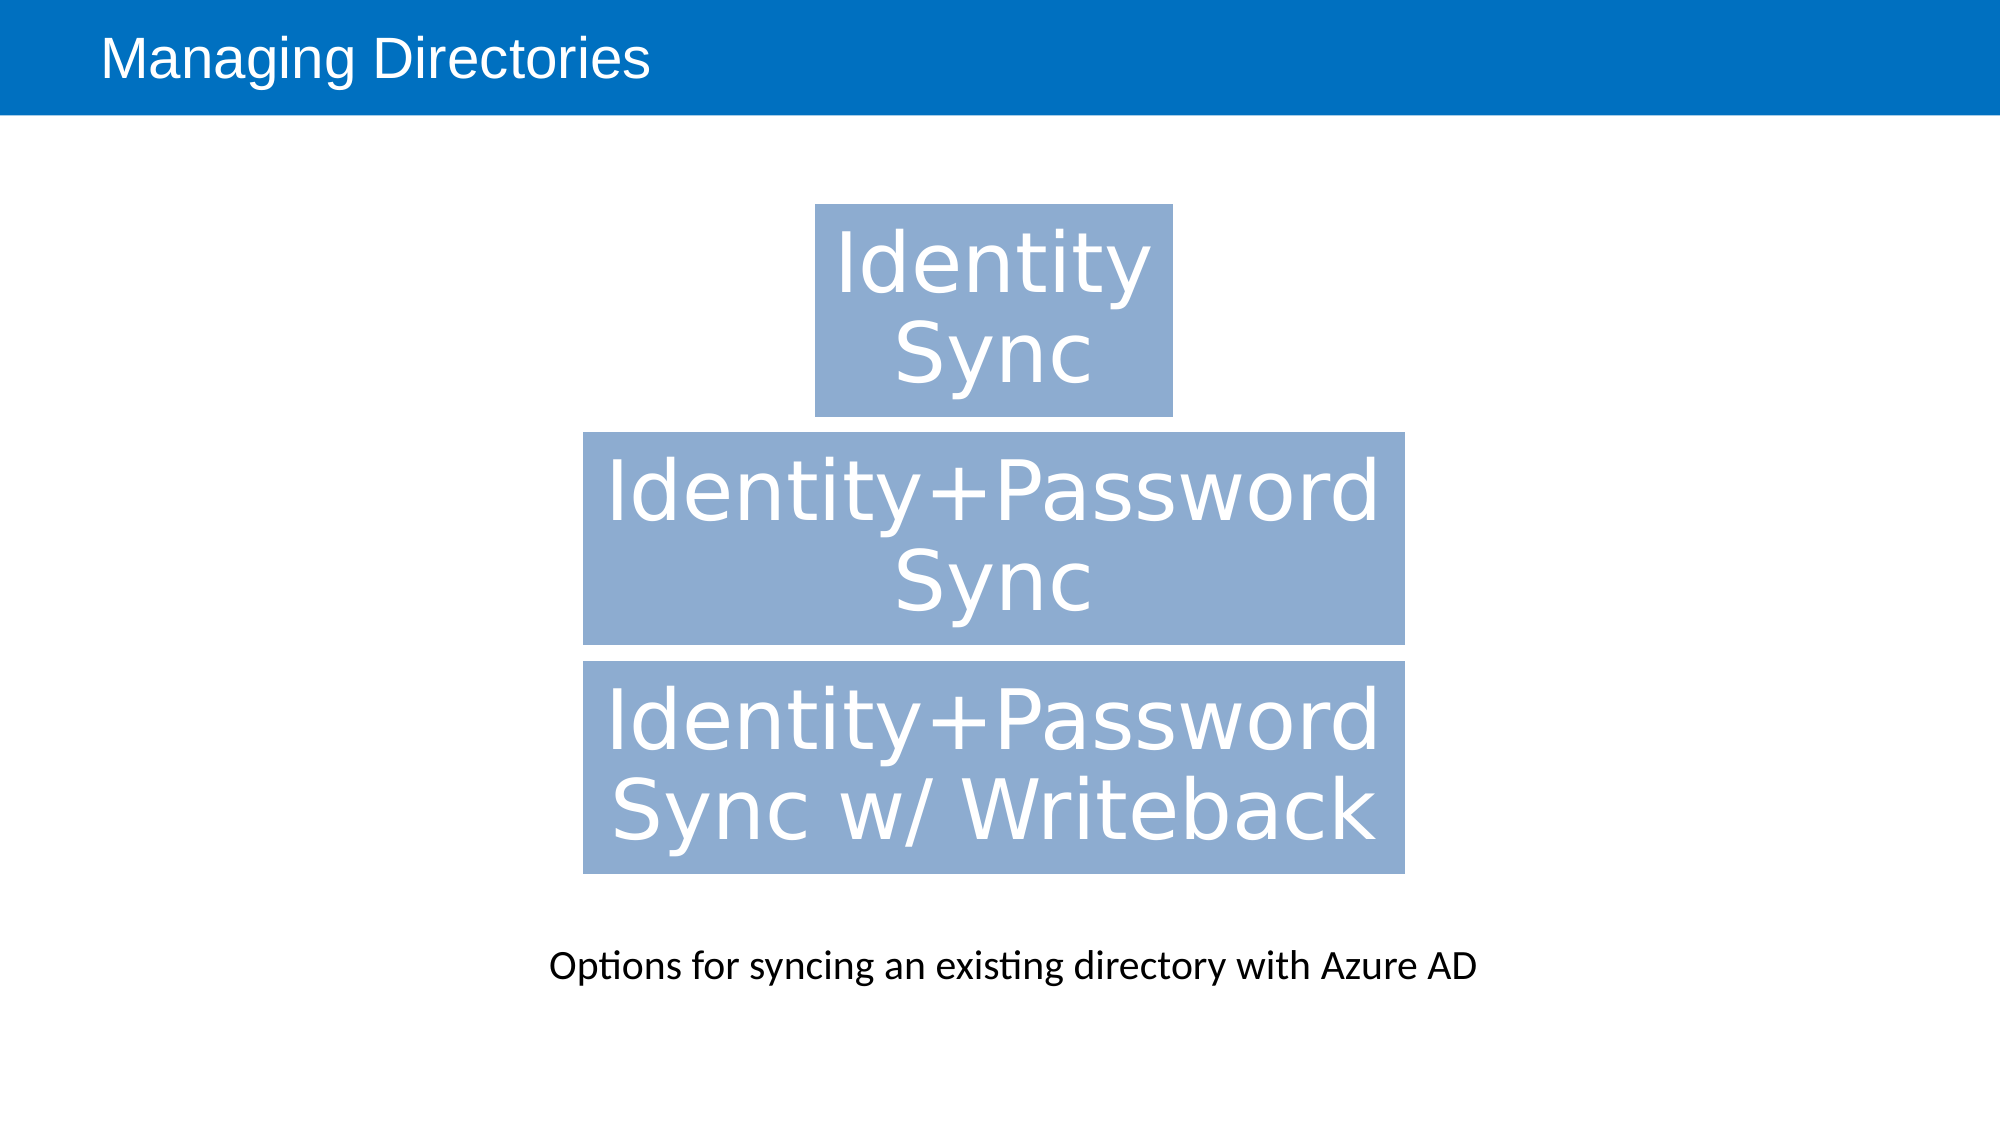

# Managing Directories
Identity Sync
Identity+Password Sync
Identity+Password Sync w/ Writeback
Options for syncing an existing directory with Azure AD